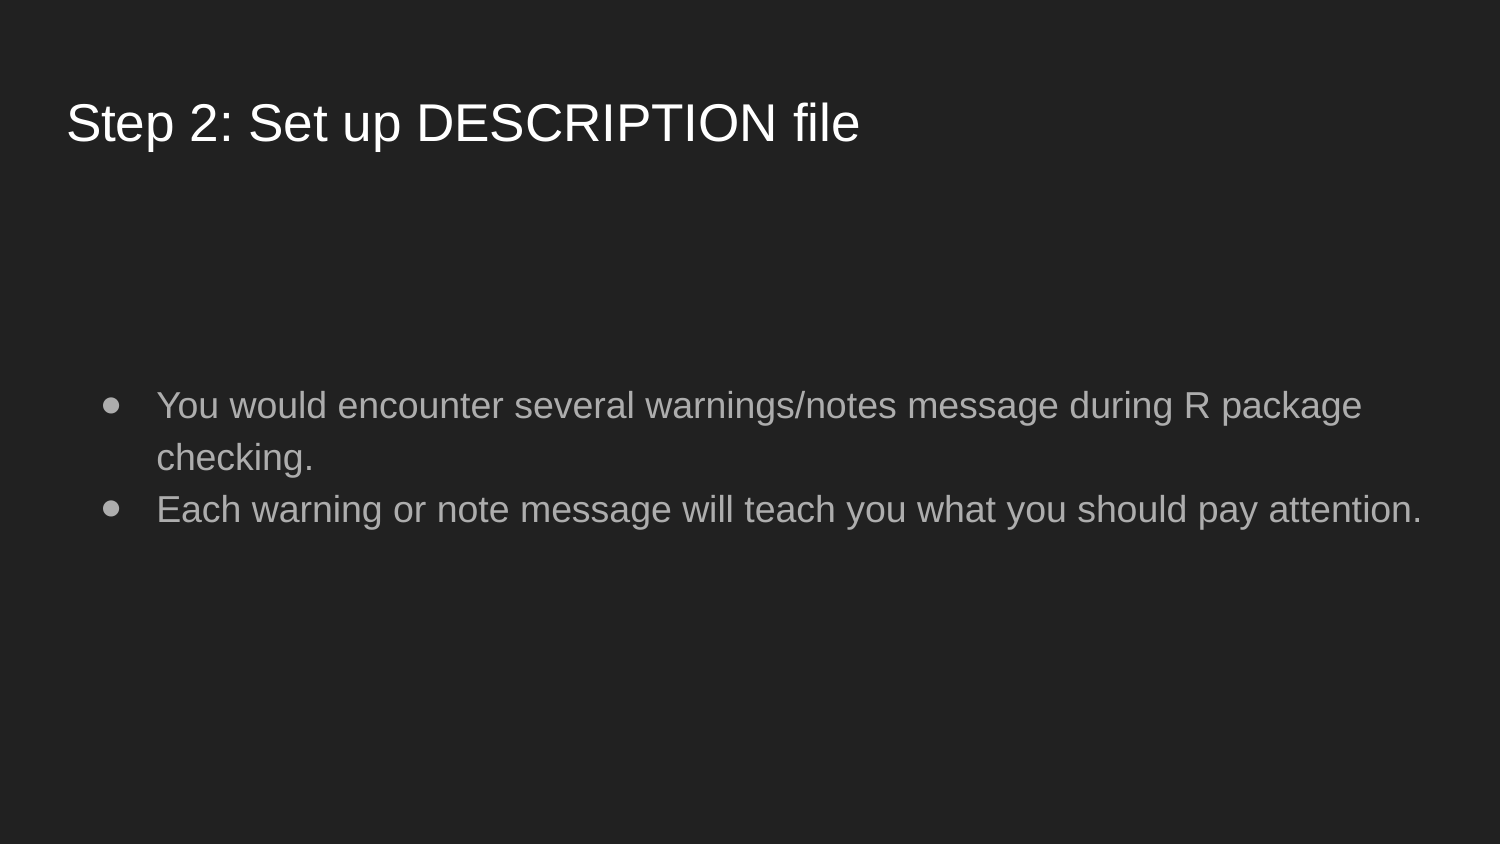

# Step 2: Set up DESCRIPTION file
You would encounter several warnings/notes message during R package checking.
Each warning or note message will teach you what you should pay attention.